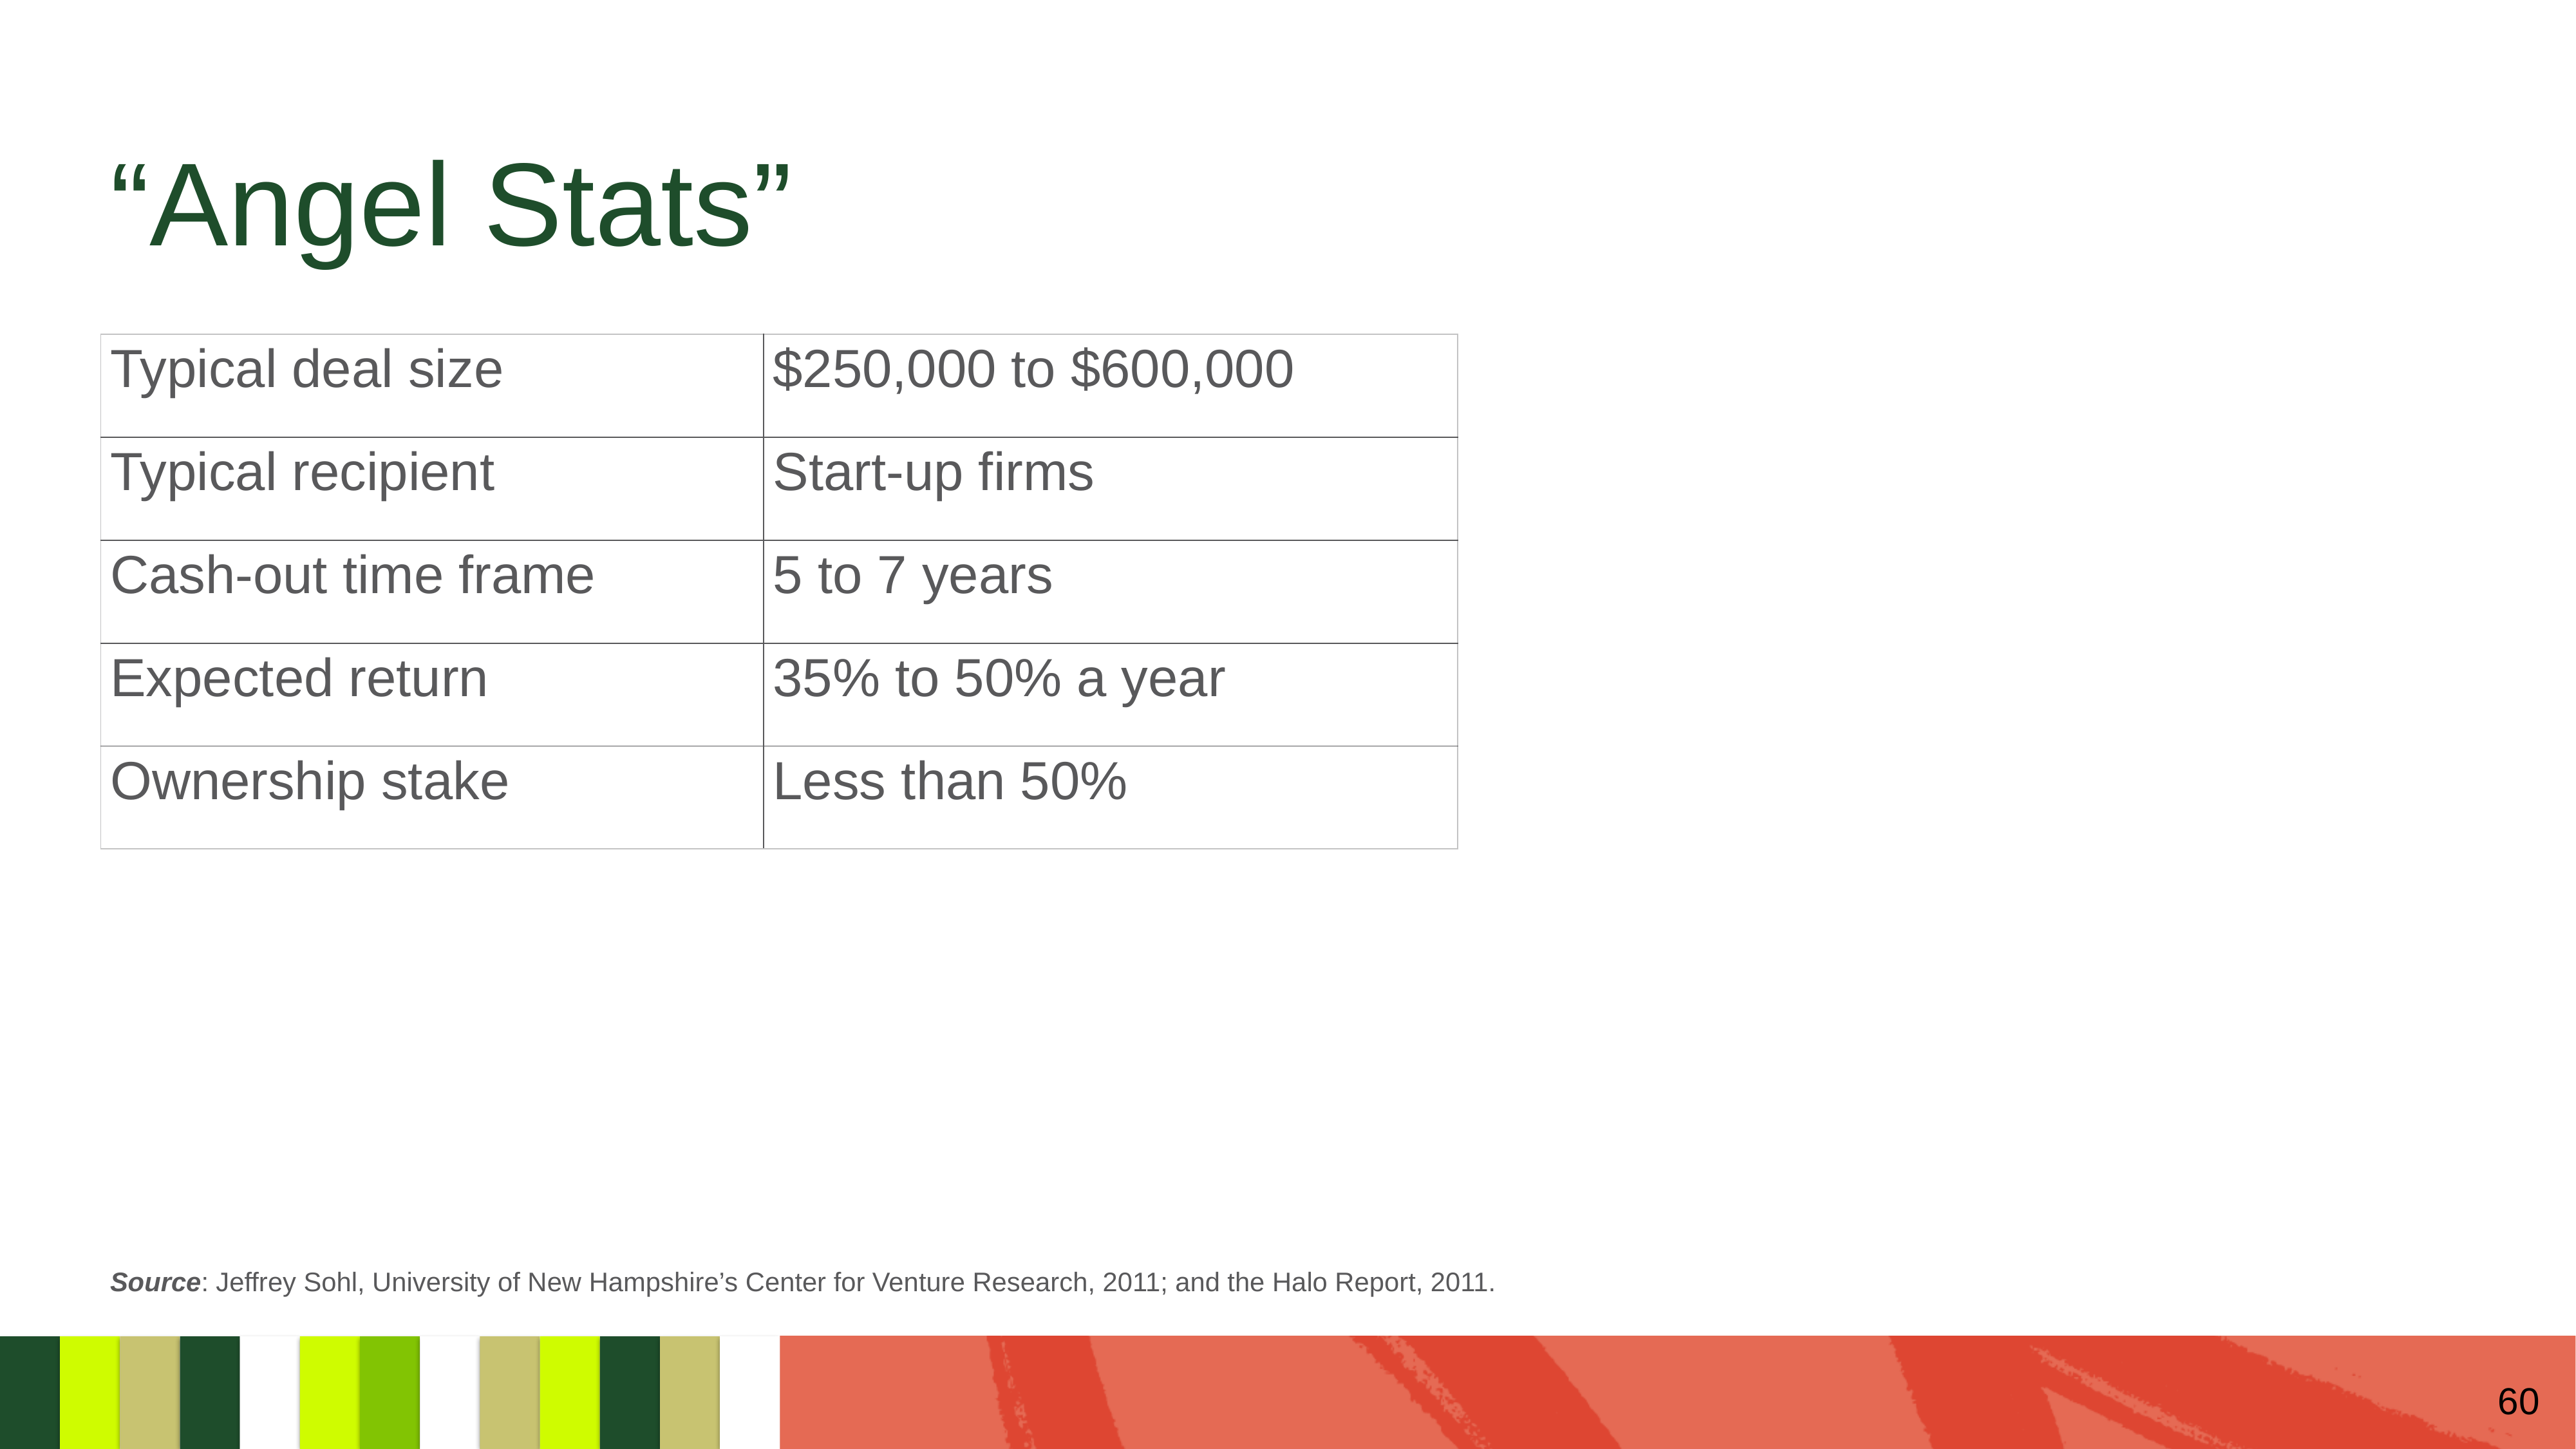

# “Angel Stats”
| Typical deal size | $250,000 to $600,000 |
| --- | --- |
| Typical recipient | Start-up firms |
| Cash-out time frame | 5 to 7 years |
| Expected return | 35% to 50% a year |
| Ownership stake | Less than 50% |
Source: Jeffrey Sohl, University of New Hampshire’s Center for Venture Research, 2011; and the Halo Report, 2011.
60